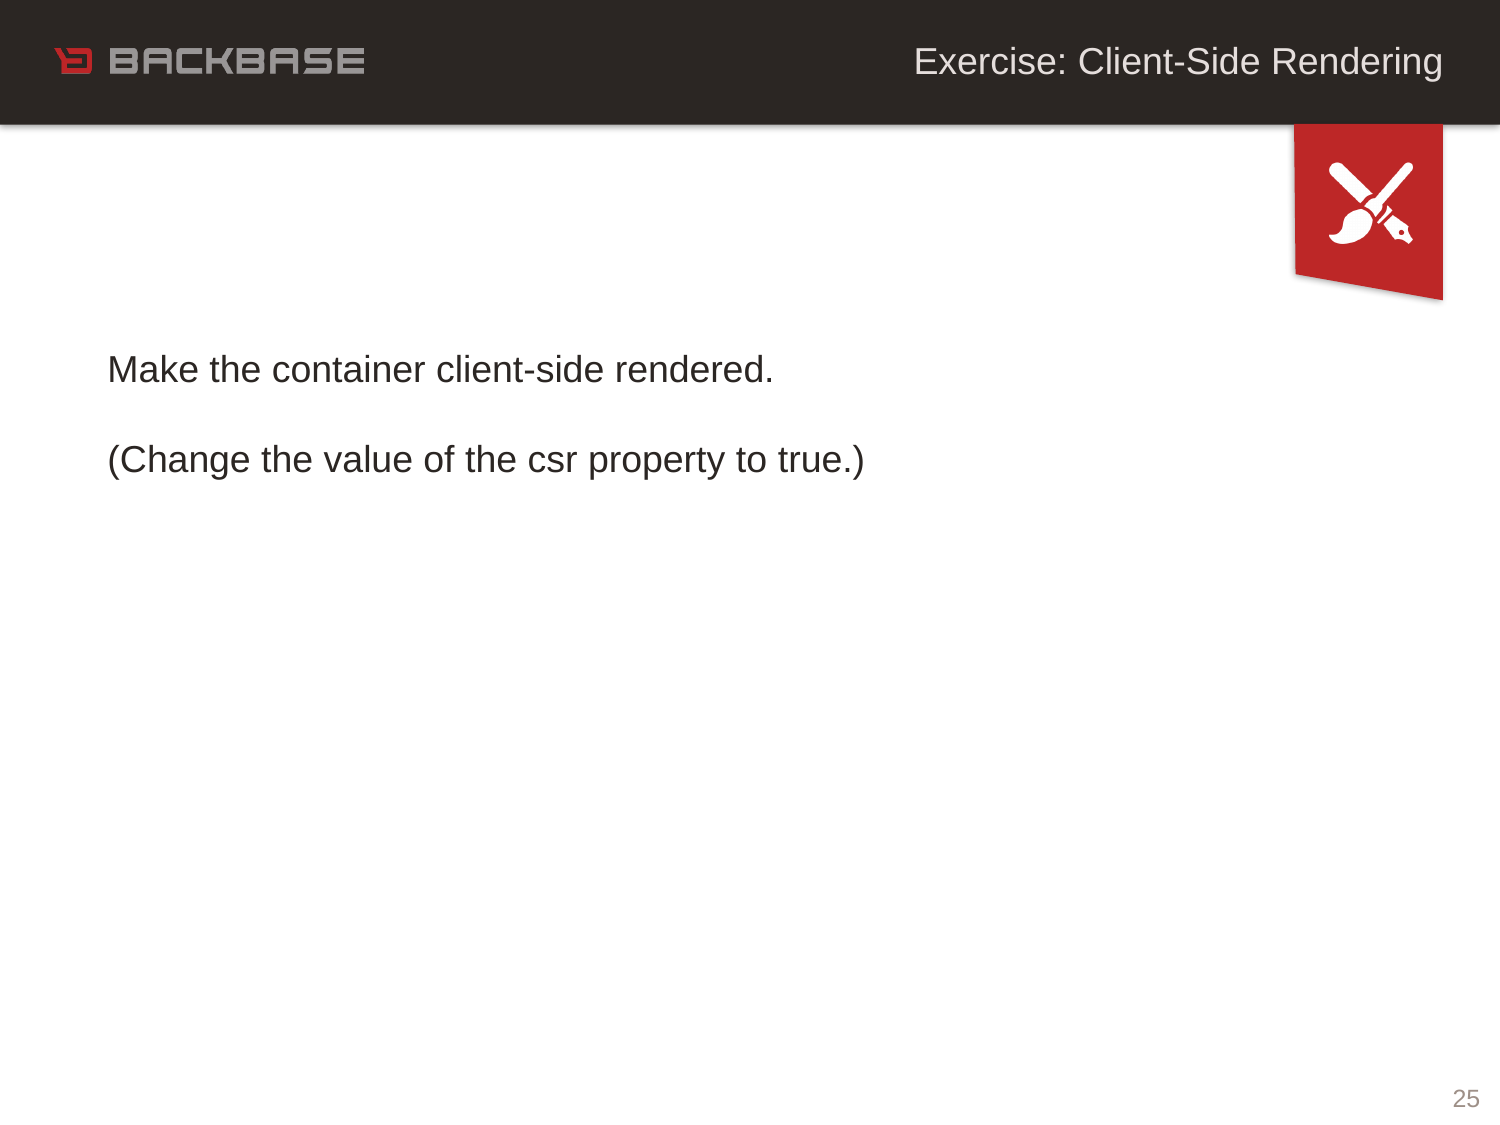

Exercise: Client-Side Rendering
Make the container client-side rendered.

(Change the value of the csr property to true.)
25